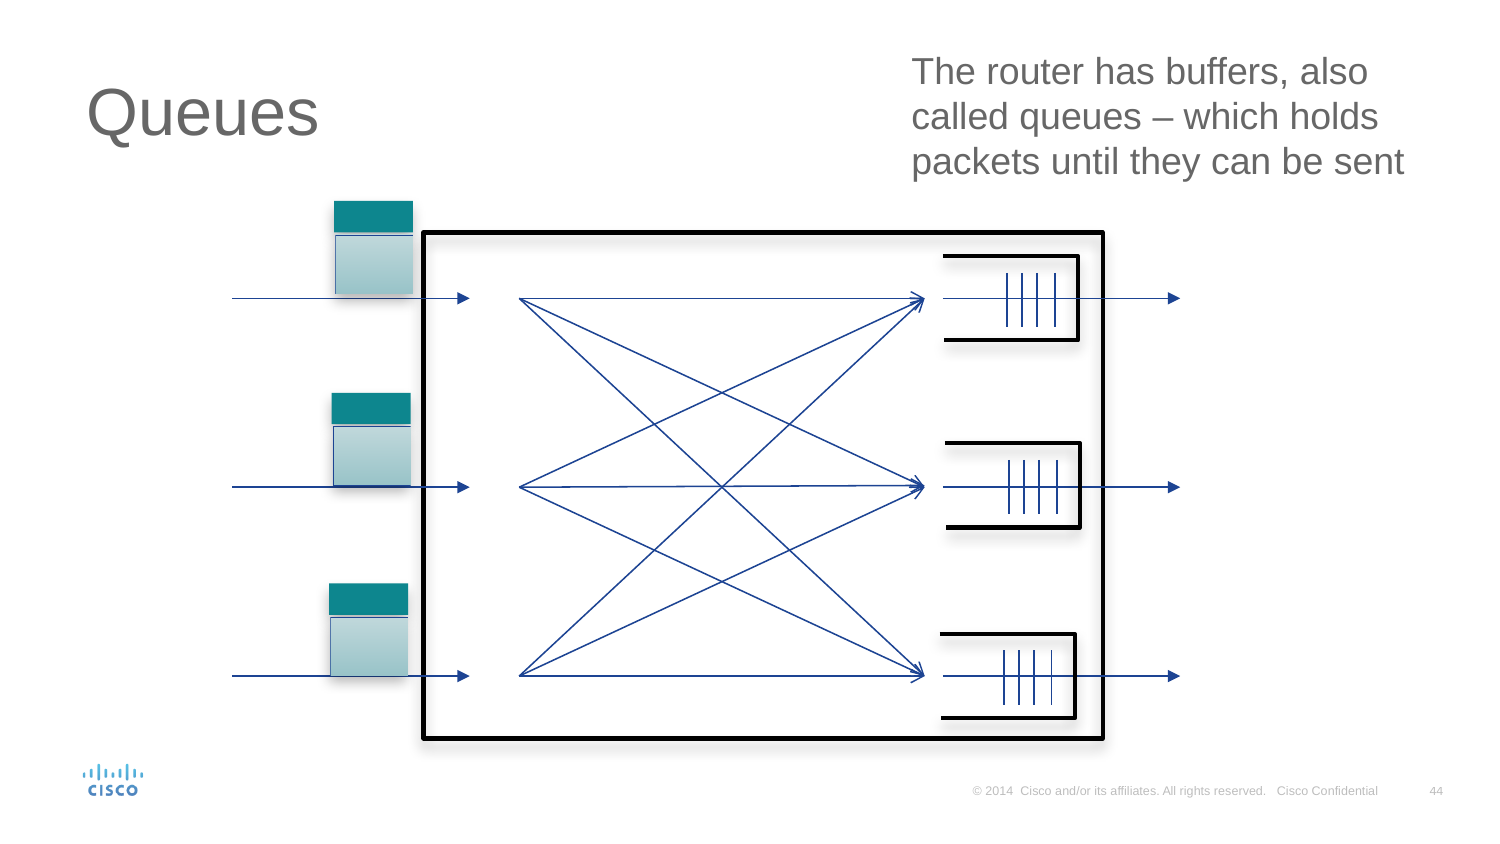

The router has buffers, also called queues – which holds packets until they can be sent
# Queues